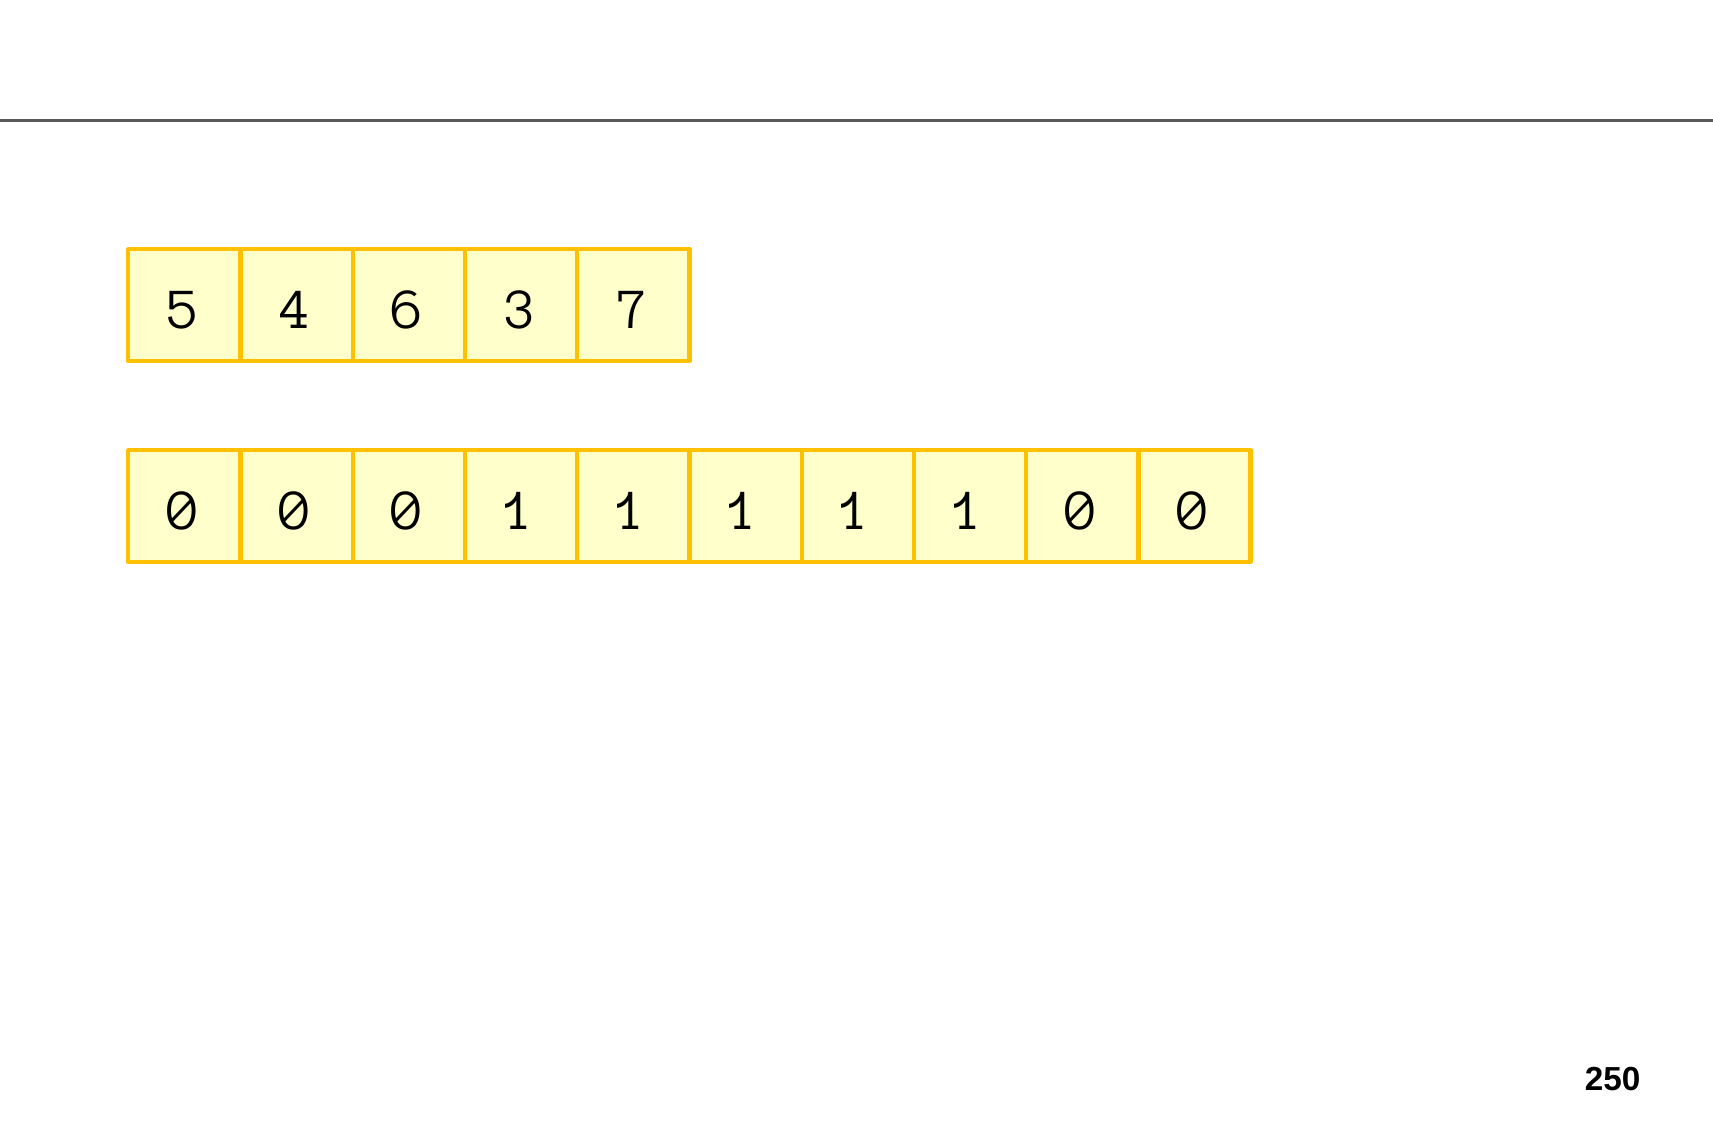

7
3
6
4
5
0
0
1
1
1
1
1
0
0
0